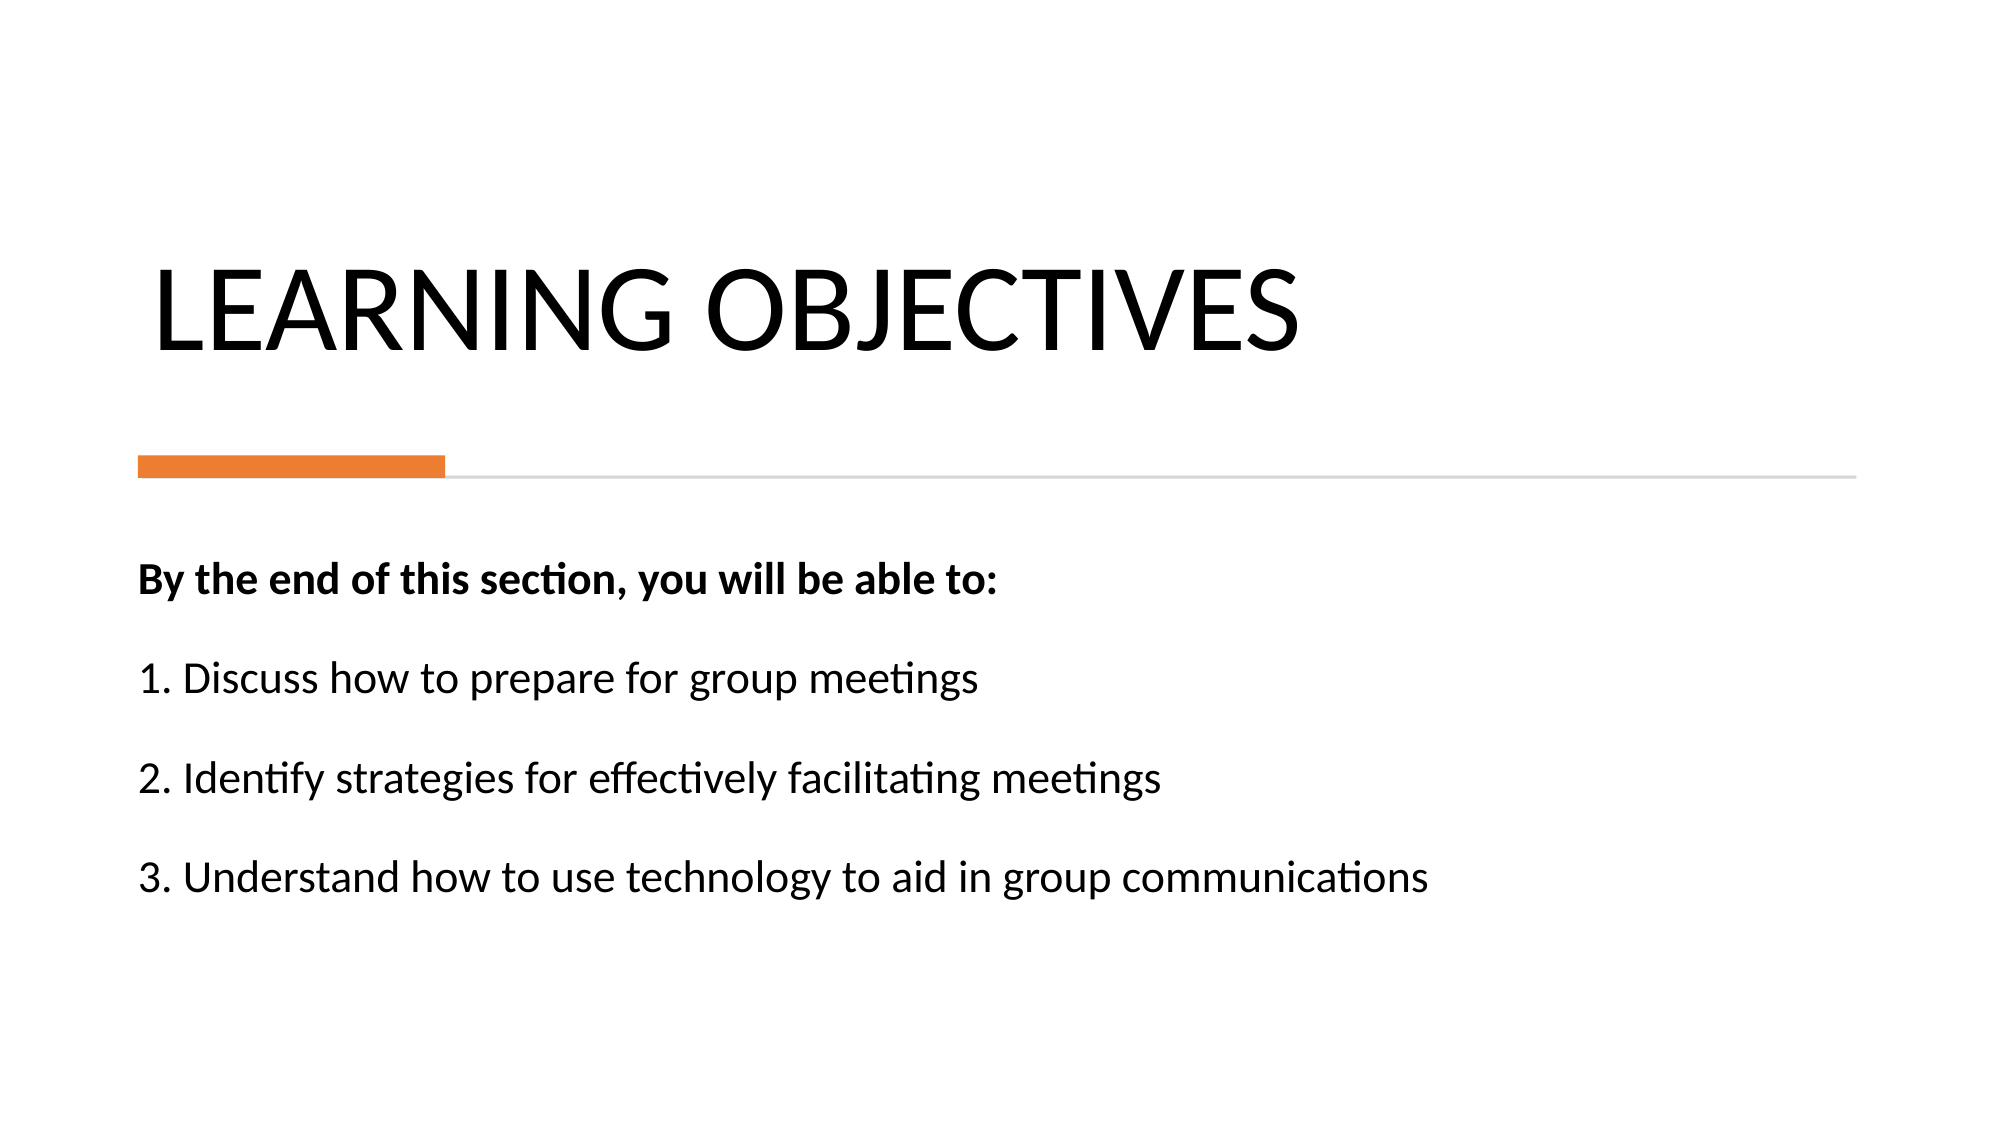

# LEARNING OBJECTIVES

By the end of this section, you will be able to:
 Discuss how to prepare for group meetings
 Identify strategies for effectively facilitating meetings
 Understand how to use technology to aid in group communications